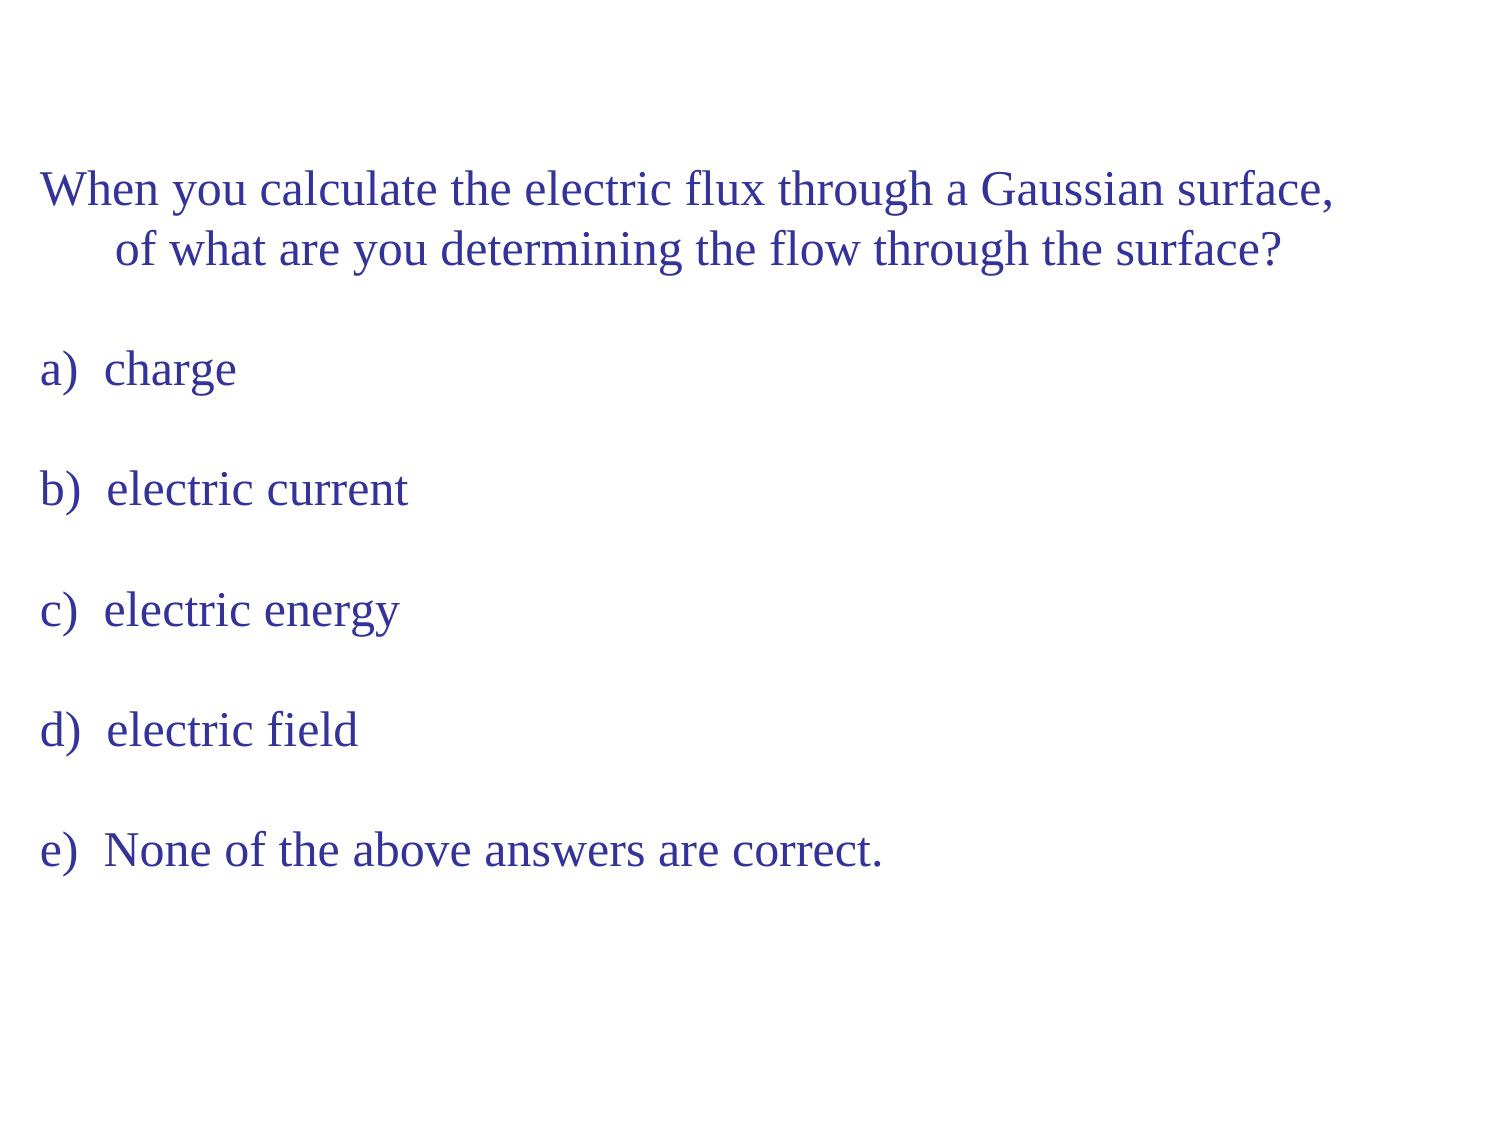

When you calculate the electric flux through a Gaussian surface, of what are you determining the flow through the surface?

charge

electric current

electric energy

electric field

None of the above answers are correct.